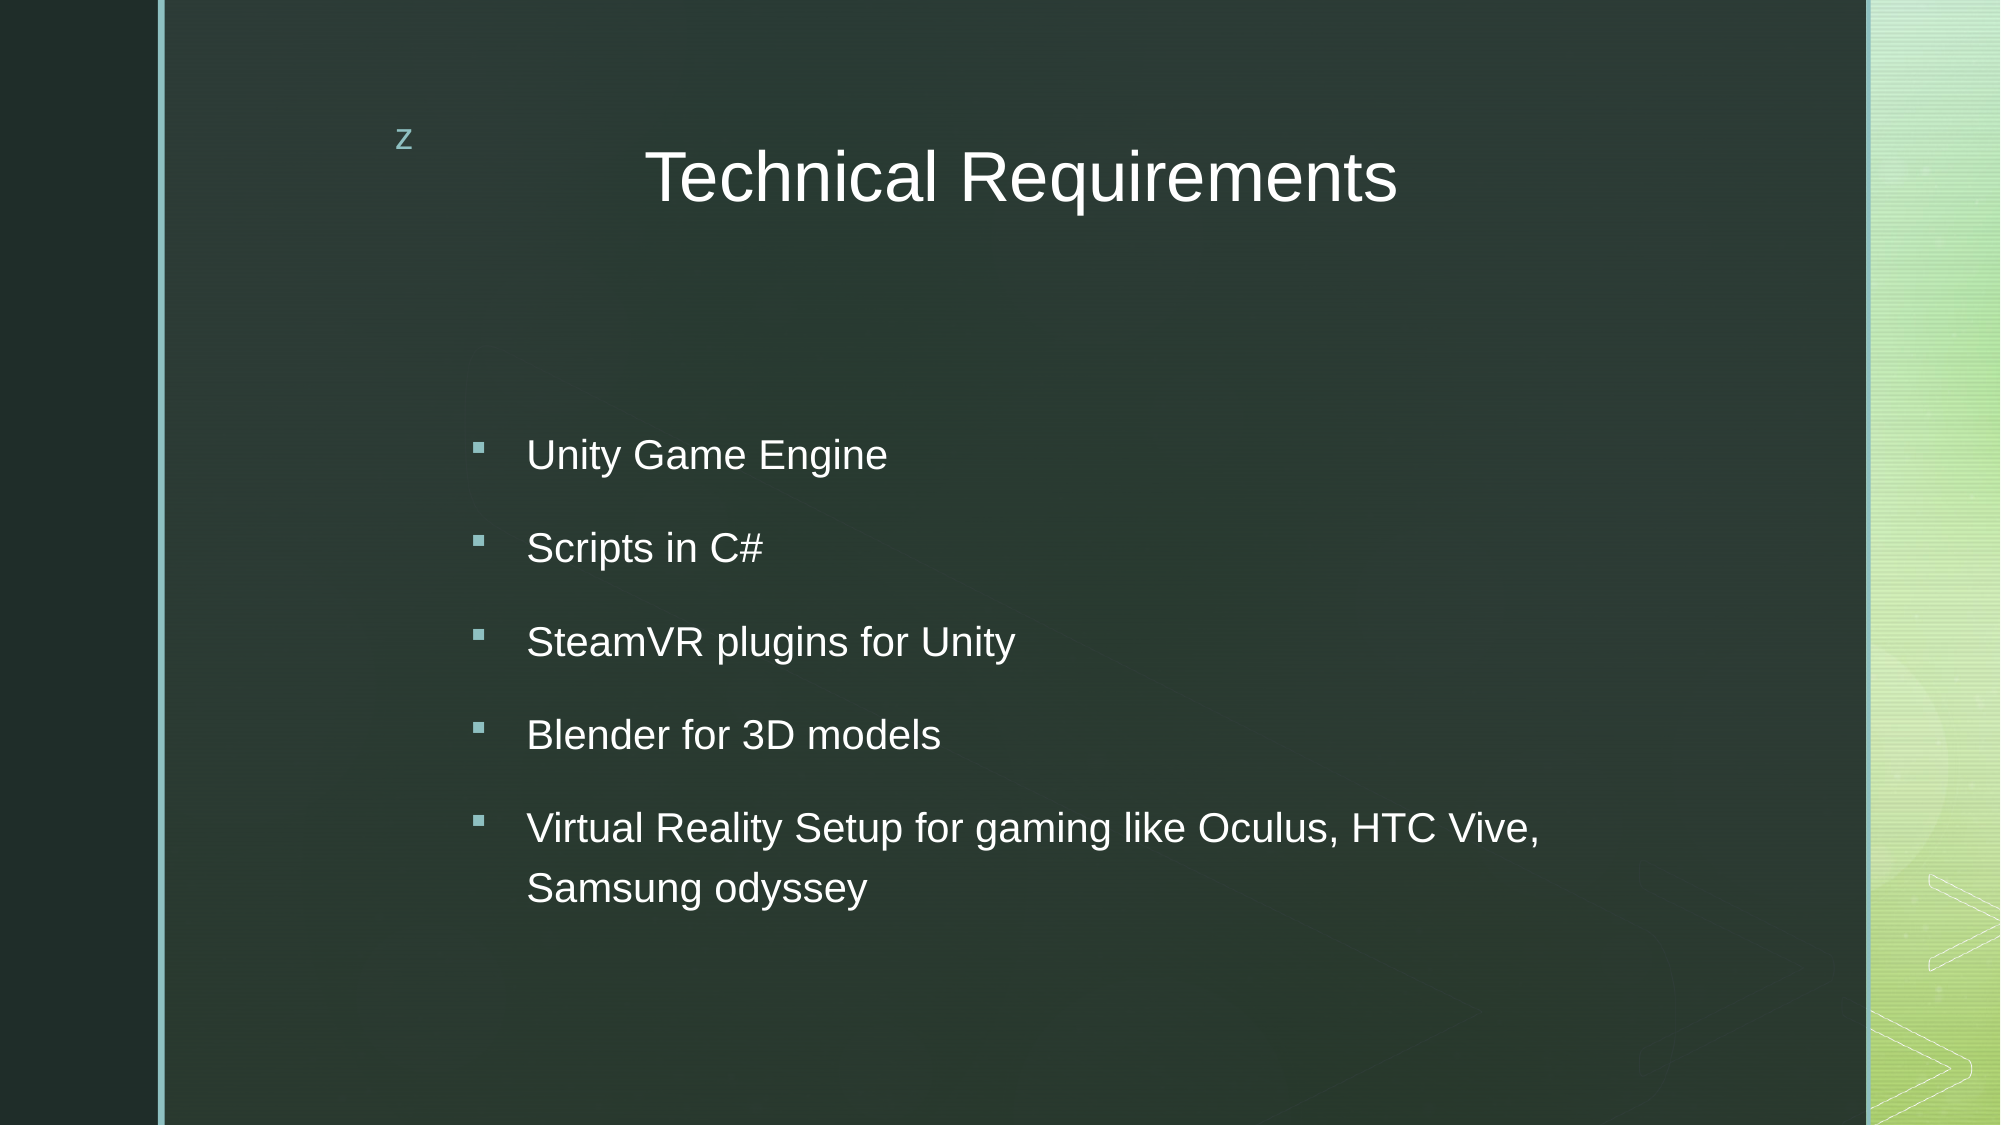

# Technical Requirements
Unity Game Engine
Scripts in C#
SteamVR plugins for Unity
Blender for 3D models
Virtual Reality Setup for gaming like Oculus, HTC Vive, Samsung odyssey